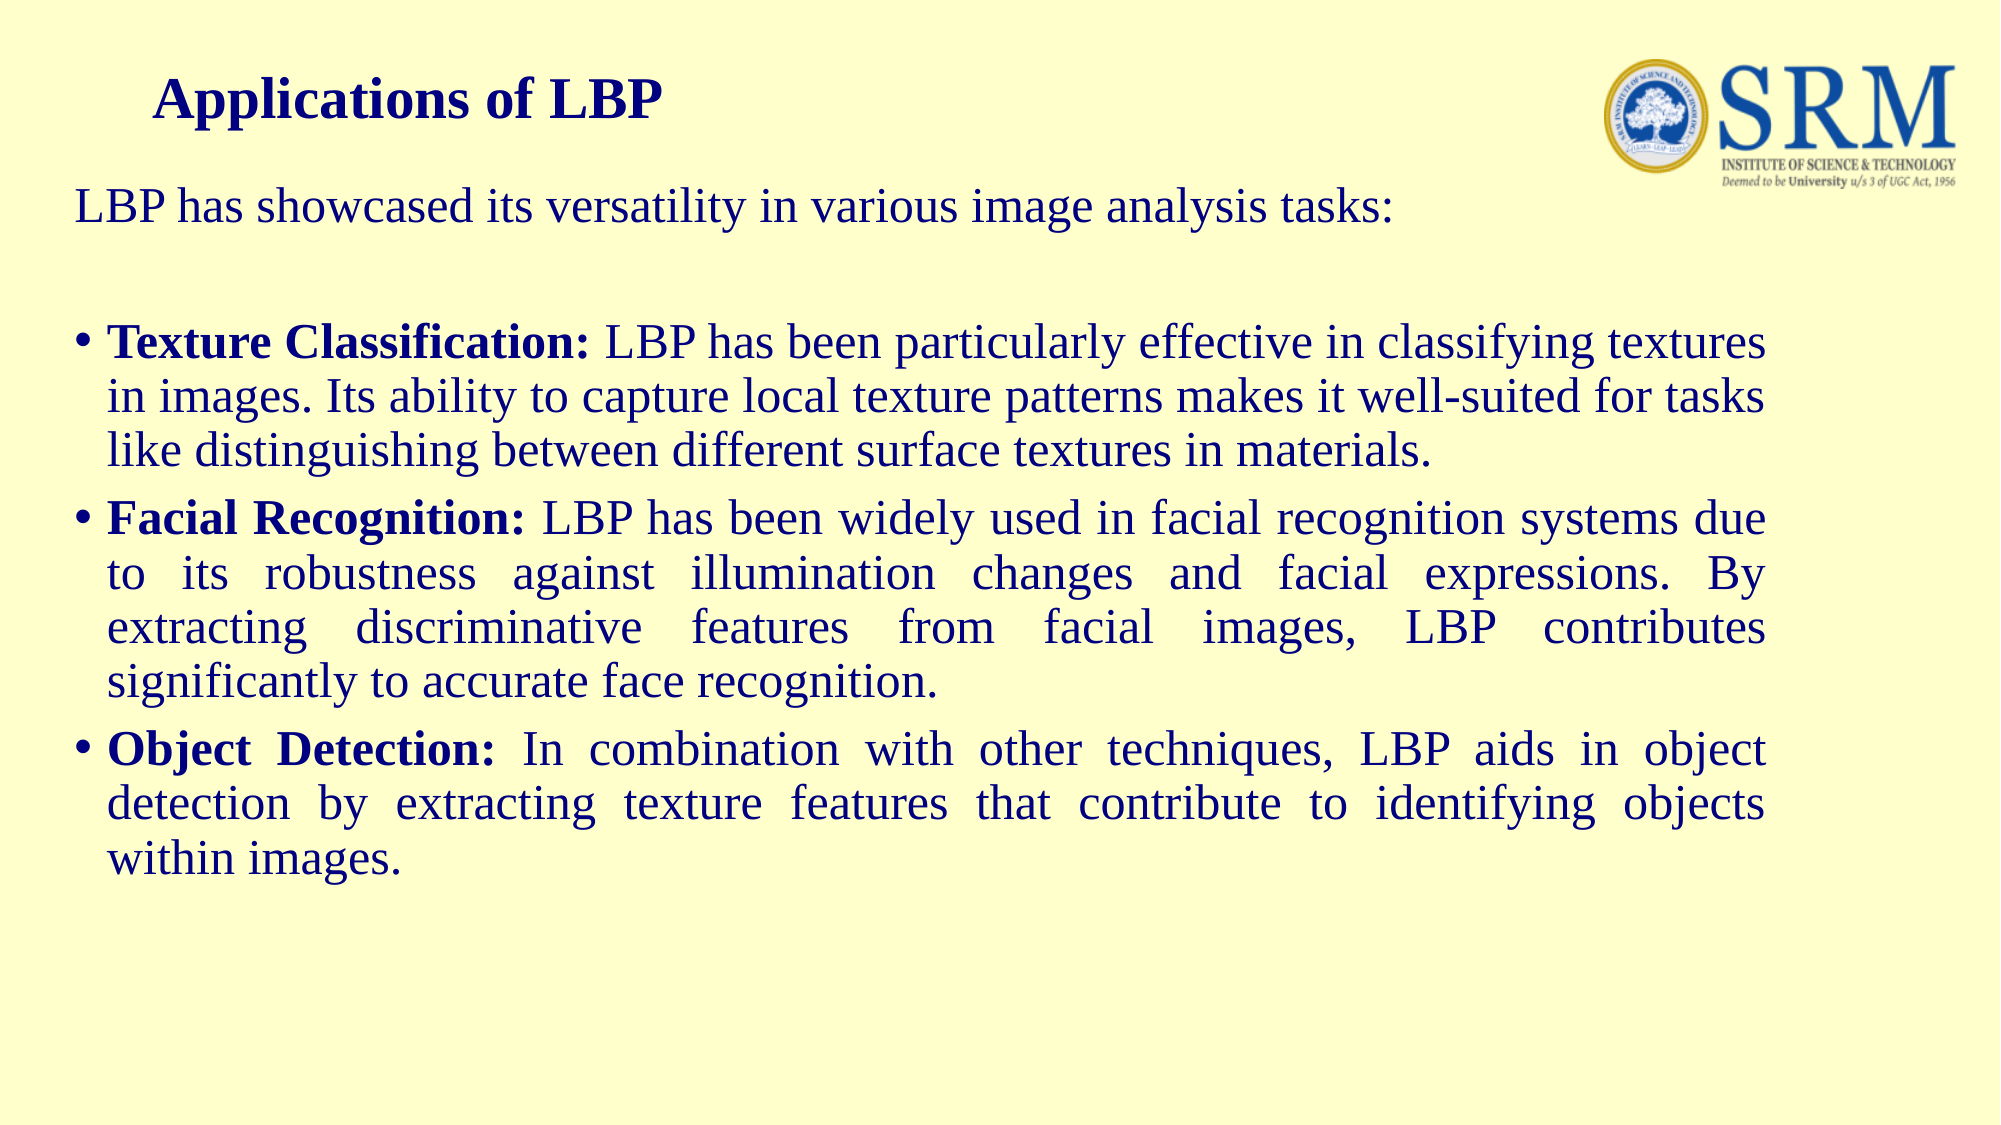

# Applications of LBP
LBP has showcased its versatility in various image analysis tasks:

Texture Classification: LBP has been particularly effective in classifying textures in images. Its ability to capture local texture patterns makes it well-suited for tasks like distinguishing between different surface textures in materials.
Facial Recognition: LBP has been widely used in facial recognition systems due to its robustness against illumination changes and facial expressions. By extracting discriminative features from facial images, LBP contributes significantly to accurate face recognition.
Object Detection: In combination with other techniques, LBP aids in object detection by extracting texture features that contribute to identifying objects within images.